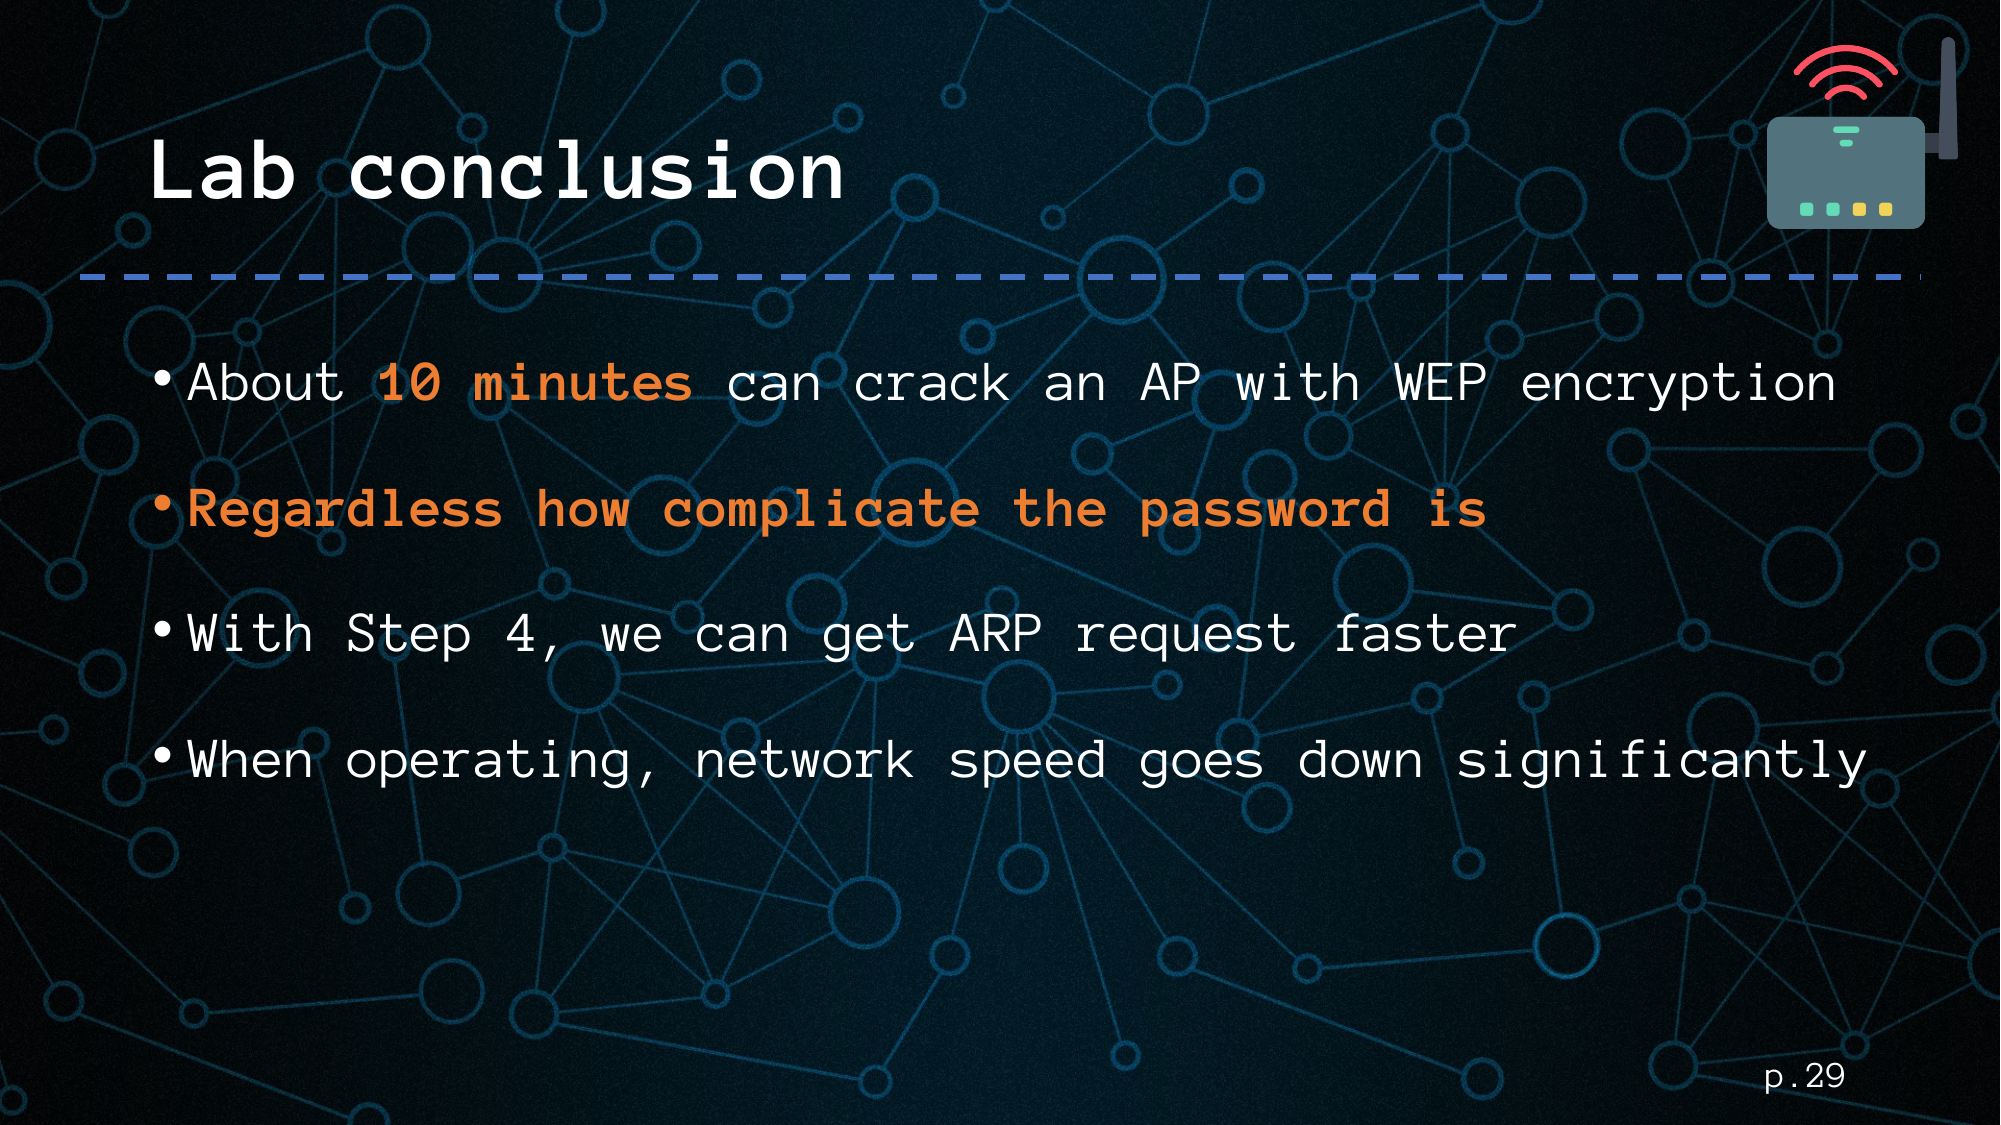

# Lab conclusion
About 10 minutes can crack an AP with WEP encryption
Regardless how complicate the password is
With Step 4, we can get ARP request faster
When operating, network speed goes down significantly
p.29